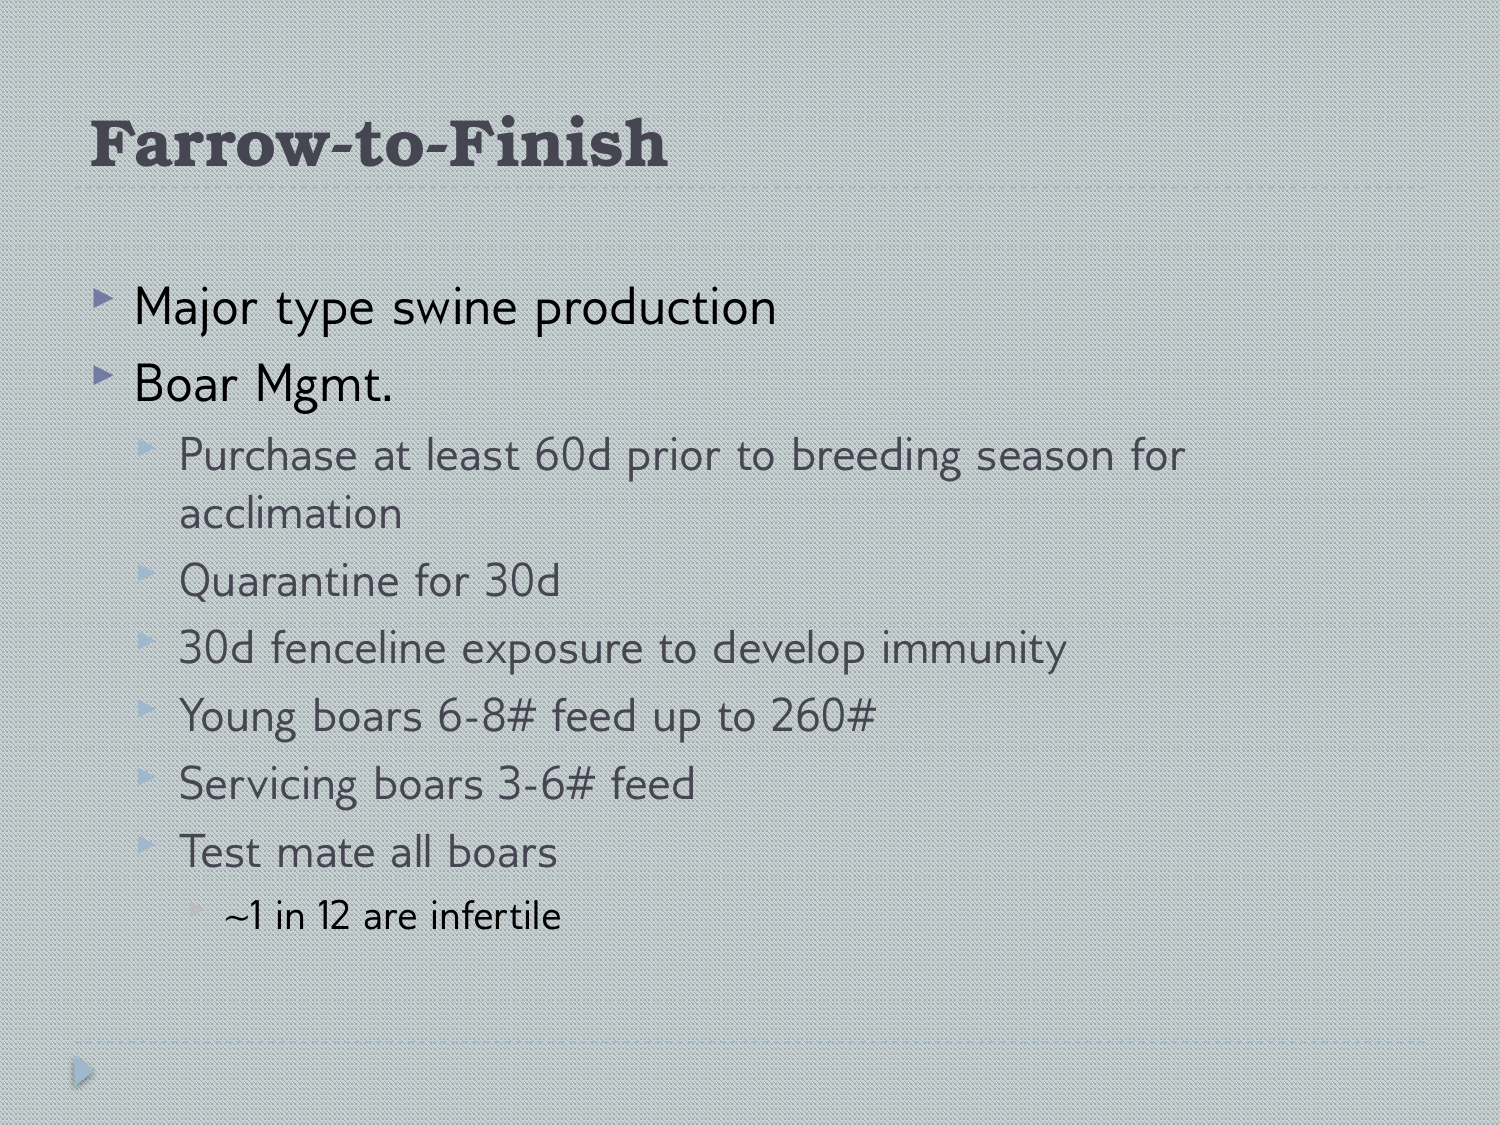

# Farrow-to-Finish
Major type swine production
Boar Mgmt.
Purchase at least 60d prior to breeding season for acclimation
Quarantine for 30d
30d fenceline exposure to develop immunity
Young boars 6-8# feed up to 260#
Servicing boars 3-6# feed
Test mate all boars
~1 in 12 are infertile